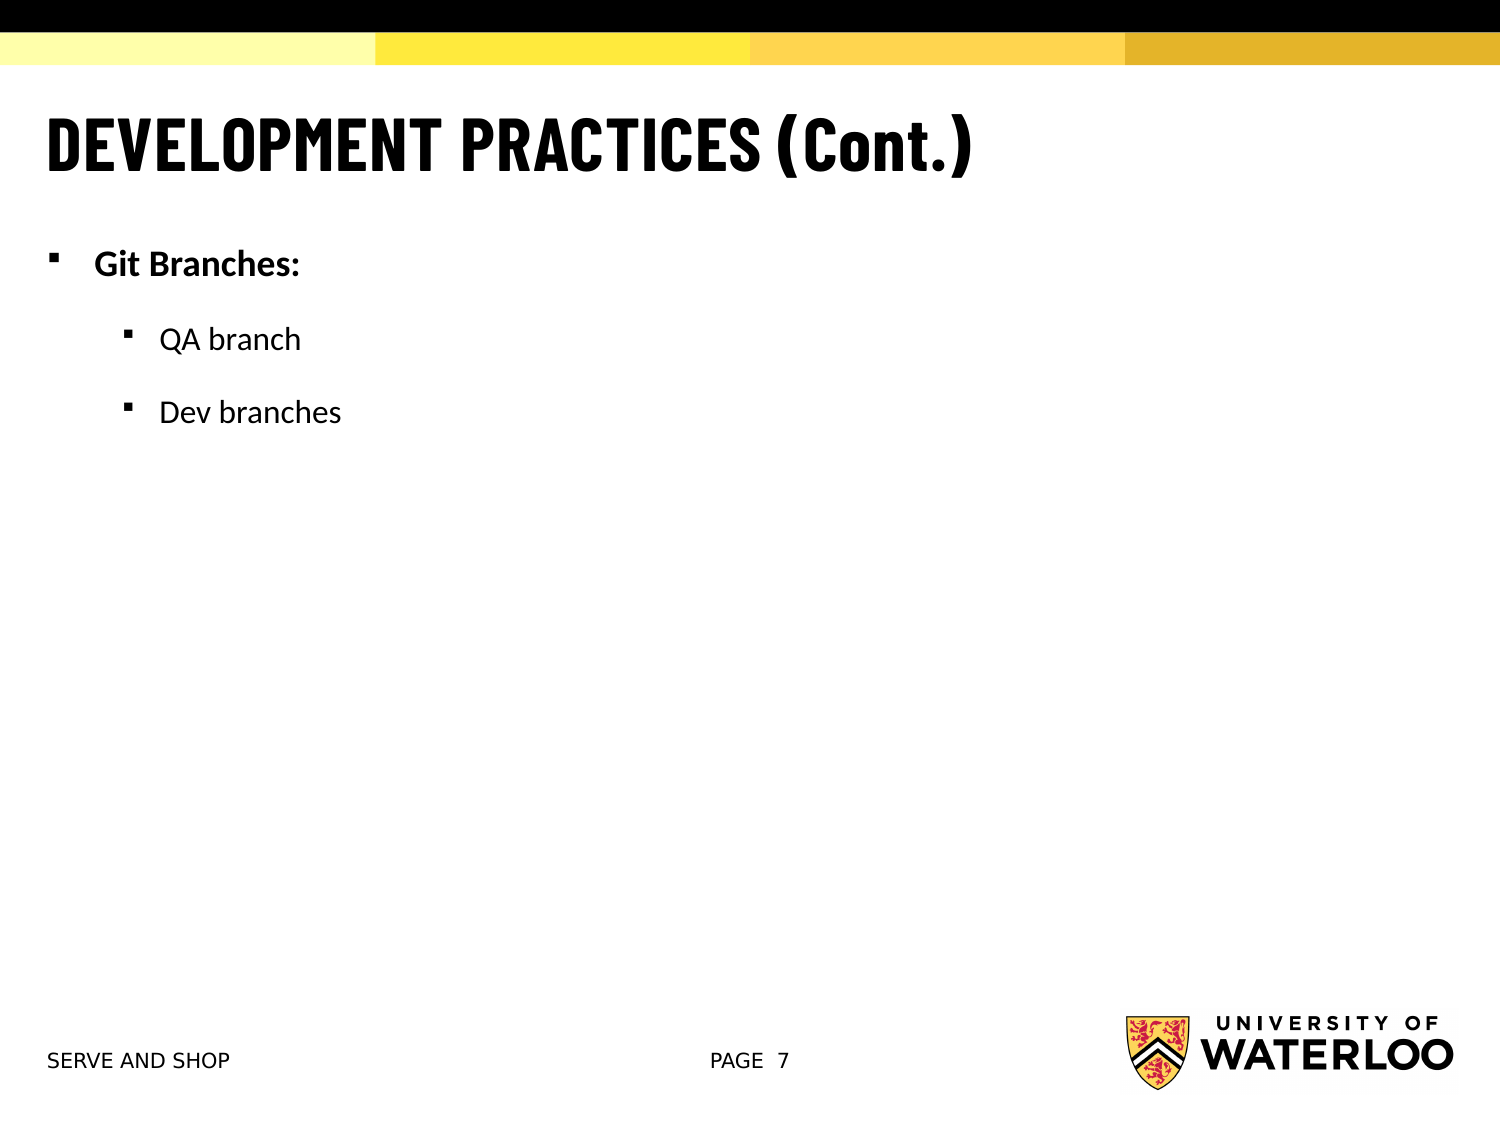

# DEVELOPMENT PRACTICES (Cont.)
Git Branches:
QA branch
Dev branches

SERVE AND SHOP
PAGE  7